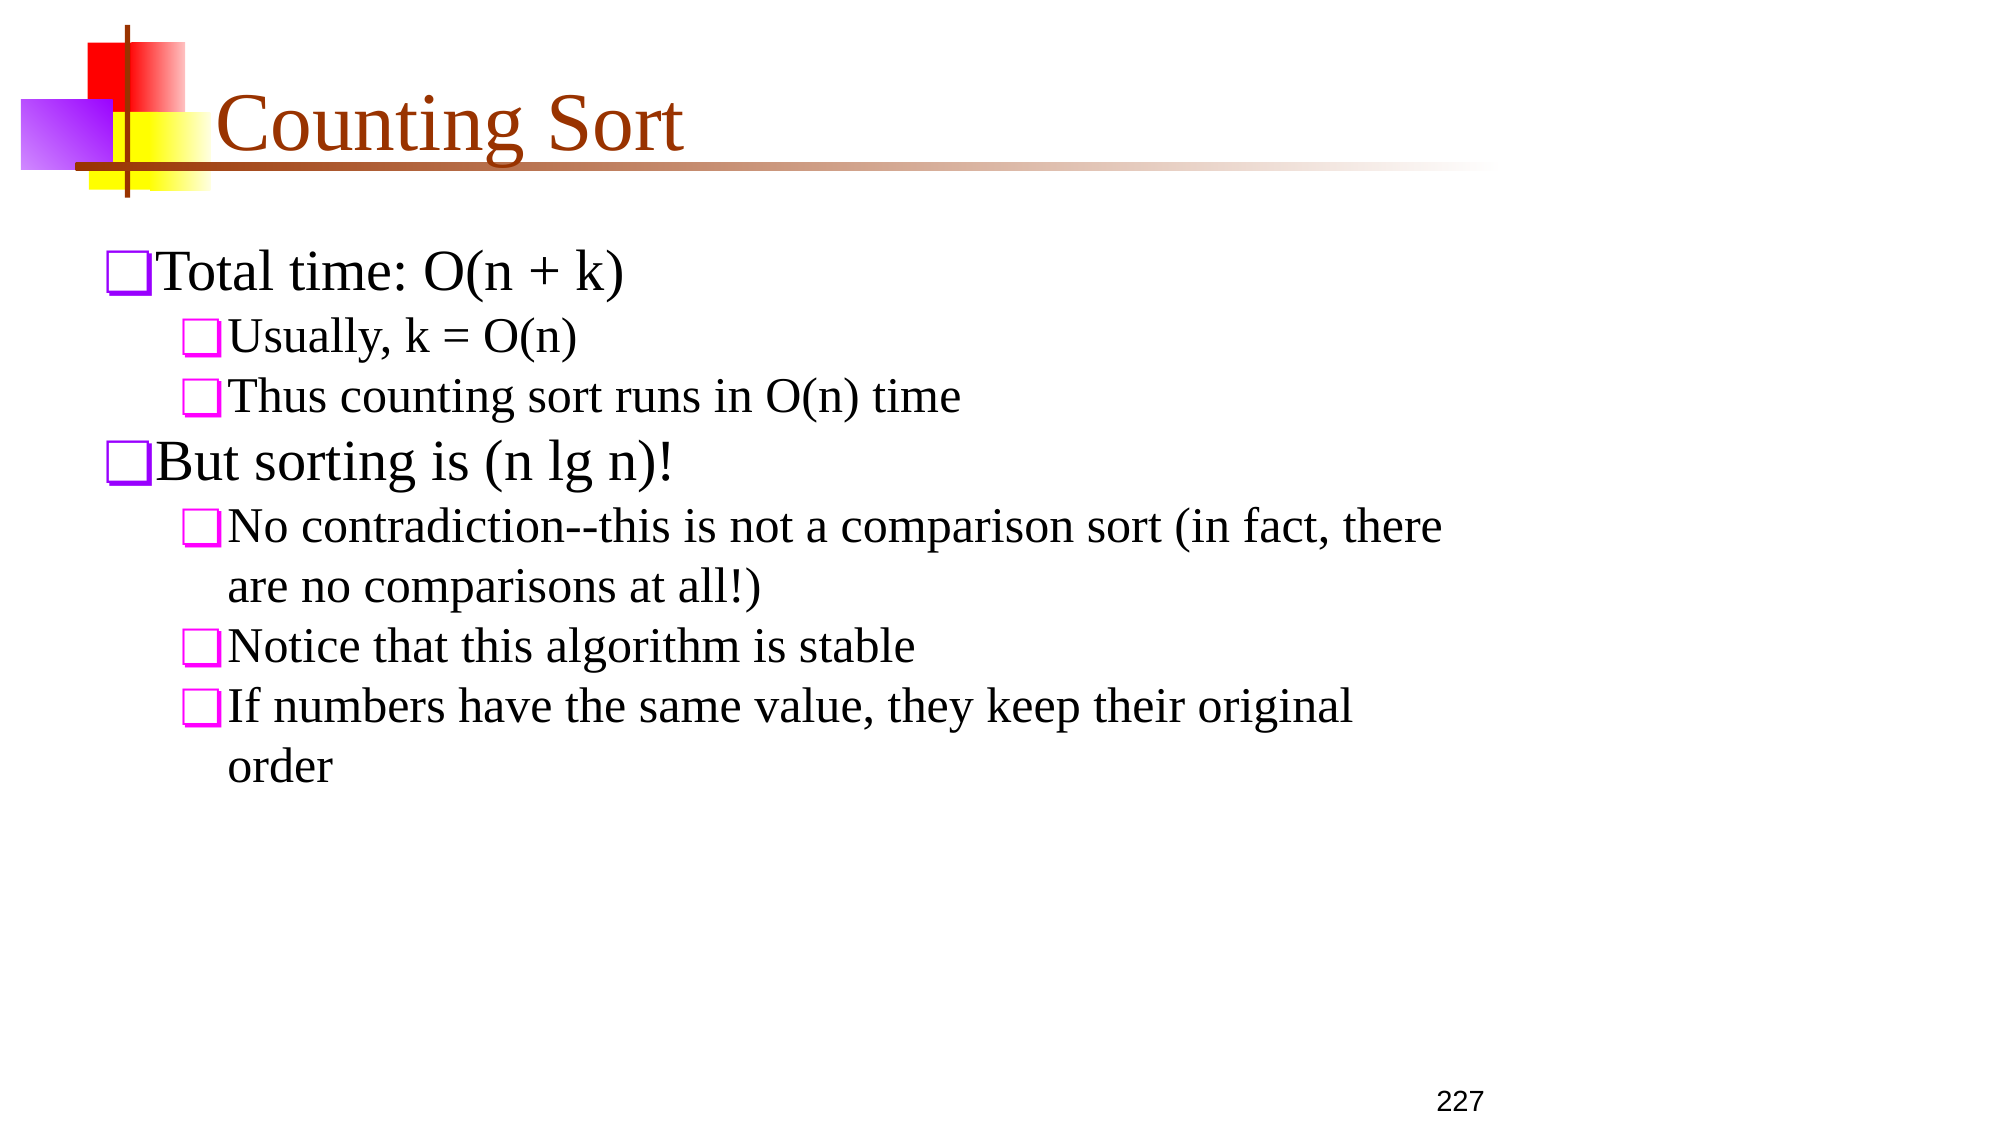

# Counting Sort
Total time: O(n + k)
Usually, k = O(n)
Thus counting sort runs in O(n) time
But sorting is (n lg n)!
No contradiction--this is not a comparison sort (in fact, there are no comparisons at all!)
Notice that this algorithm is stable
If numbers have the same value, they keep their original order

227